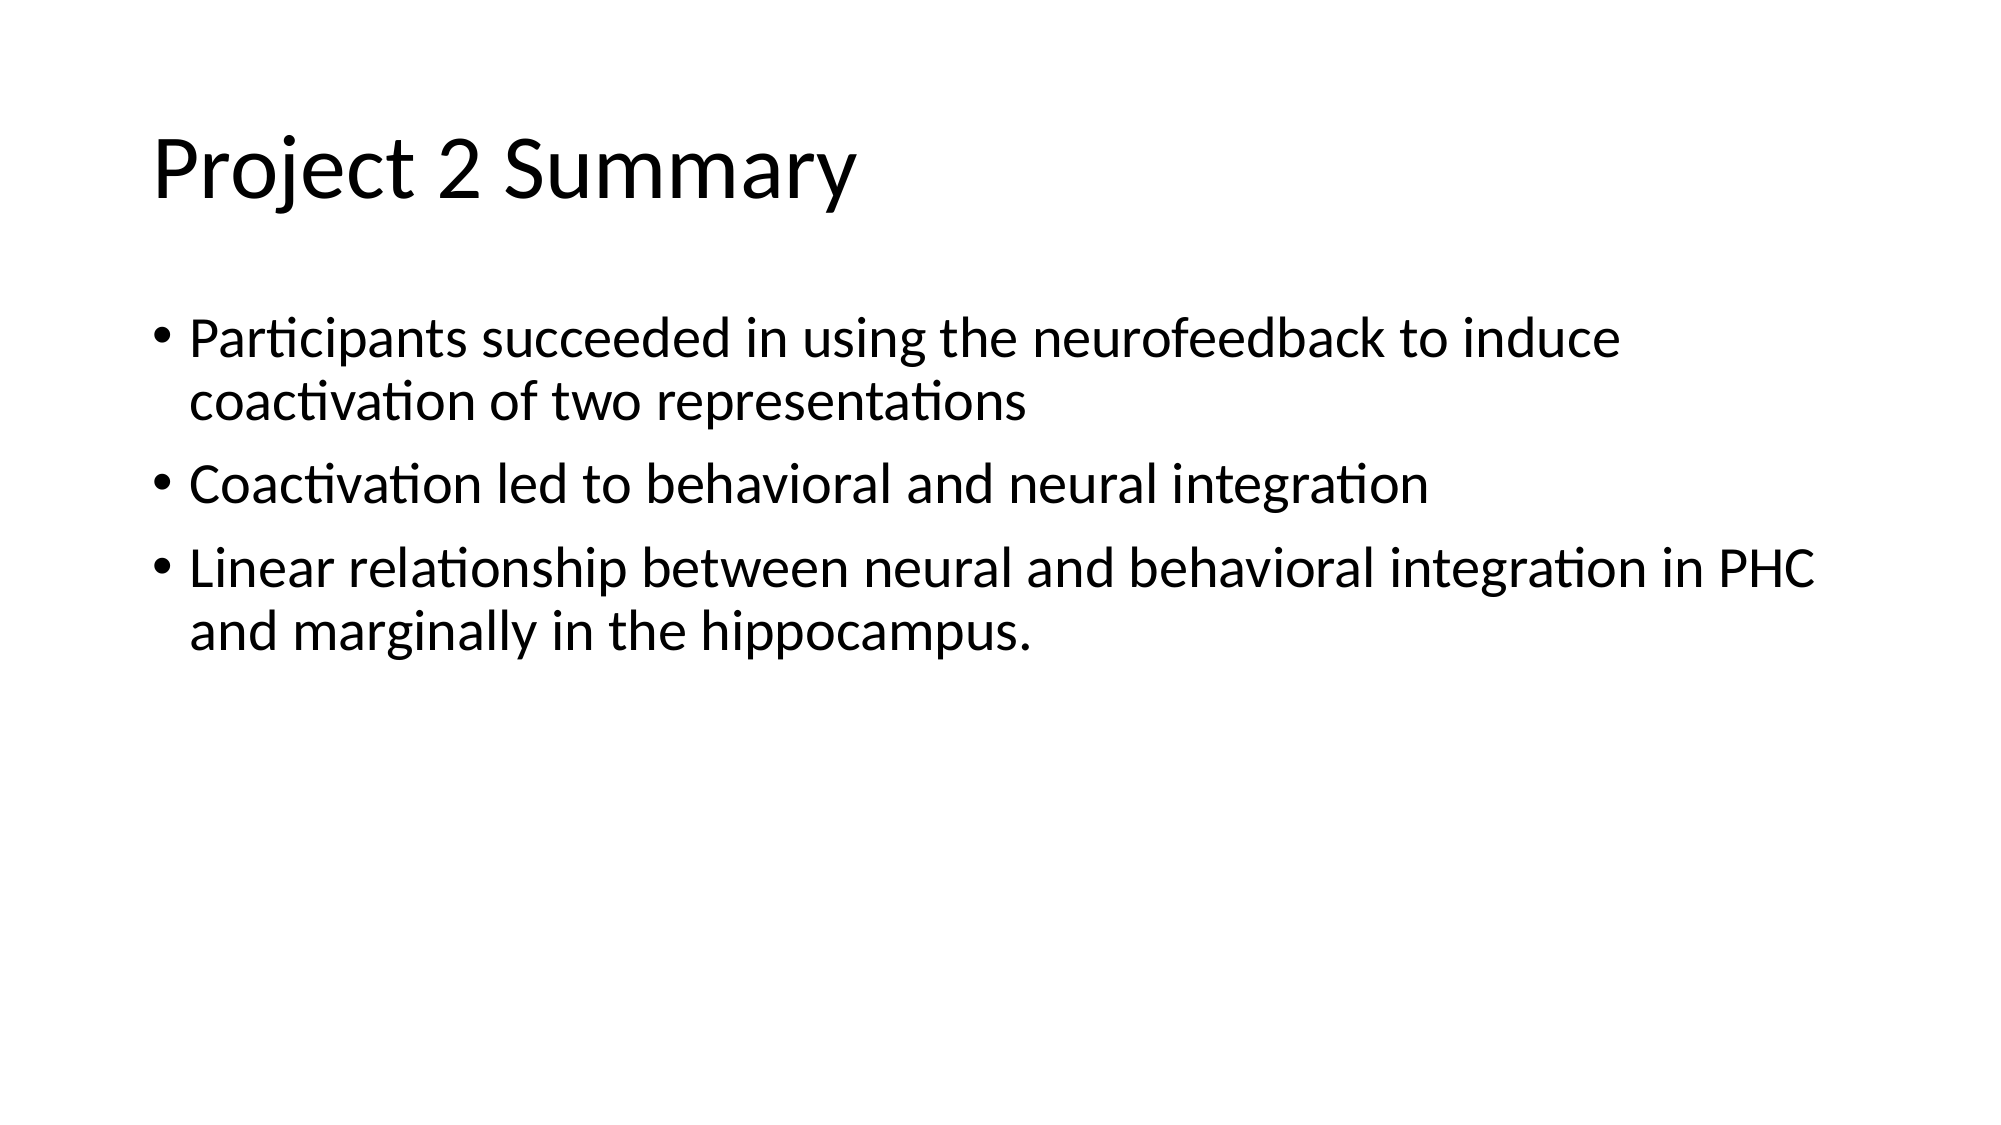

# Project 2 Summary
Participants succeeded in using the neurofeedback to induce coactivation of two representations
Coactivation led to behavioral and neural integration
Linear relationship between neural and behavioral integration in PHC and marginally in the hippocampus.